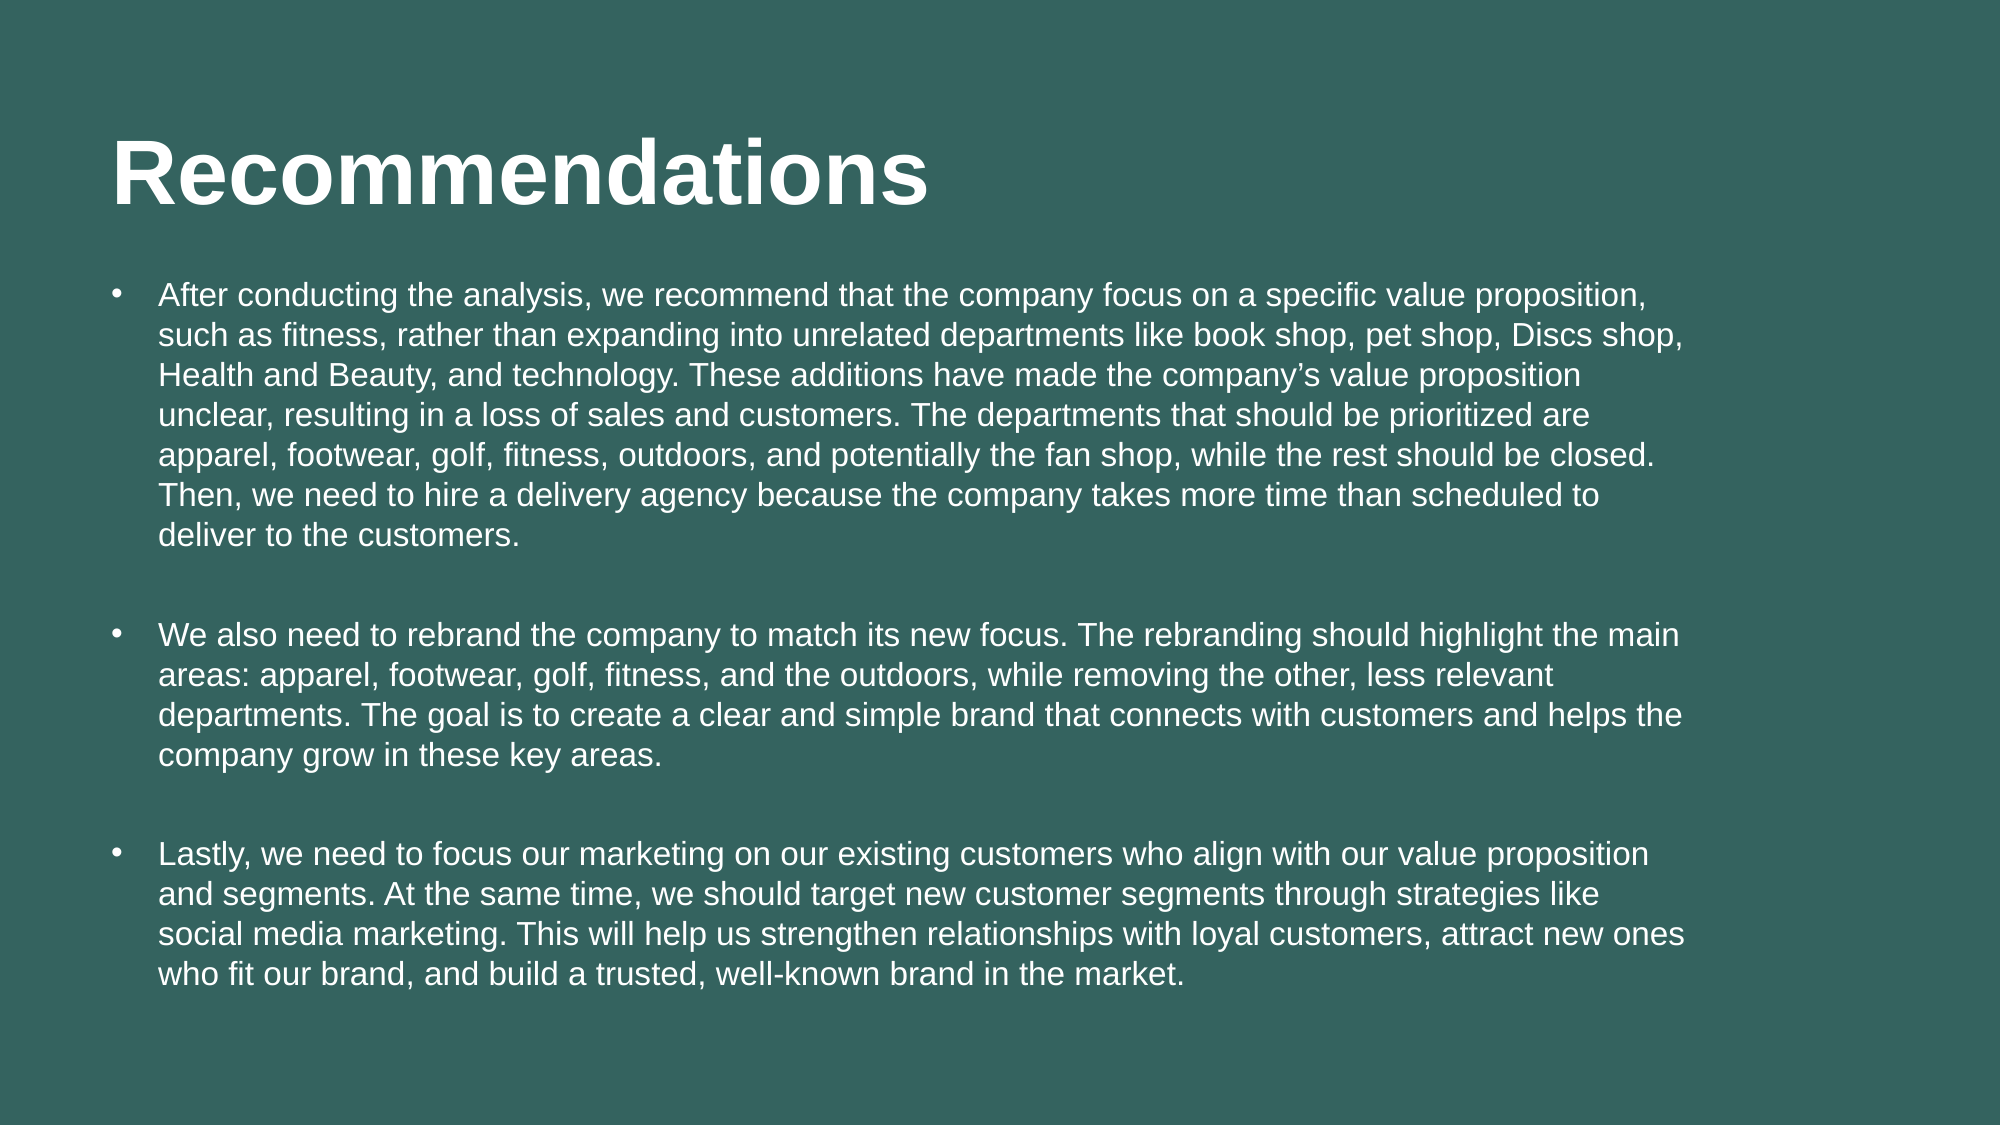

# Recommendations
After conducting the analysis, we recommend that the company focus on a specific value proposition, such as fitness, rather than expanding into unrelated departments like book shop, pet shop, Discs shop, Health and Beauty, and technology. These additions have made the company’s value proposition unclear, resulting in a loss of sales and customers. The departments that should be prioritized are apparel, footwear, golf, fitness, outdoors, and potentially the fan shop, while the rest should be closed. Then, we need to hire a delivery agency because the company takes more time than scheduled to deliver to the customers.

We also need to rebrand the company to match its new focus. The rebranding should highlight the main areas: apparel, footwear, golf, fitness, and the outdoors, while removing the other, less relevant departments. The goal is to create a clear and simple brand that connects with customers and helps the company grow in these key areas.

Lastly, we need to focus our marketing on our existing customers who align with our value proposition and segments. At the same time, we should target new customer segments through strategies like social media marketing. This will help us strengthen relationships with loyal customers, attract new ones who fit our brand, and build a trusted, well-known brand in the market.